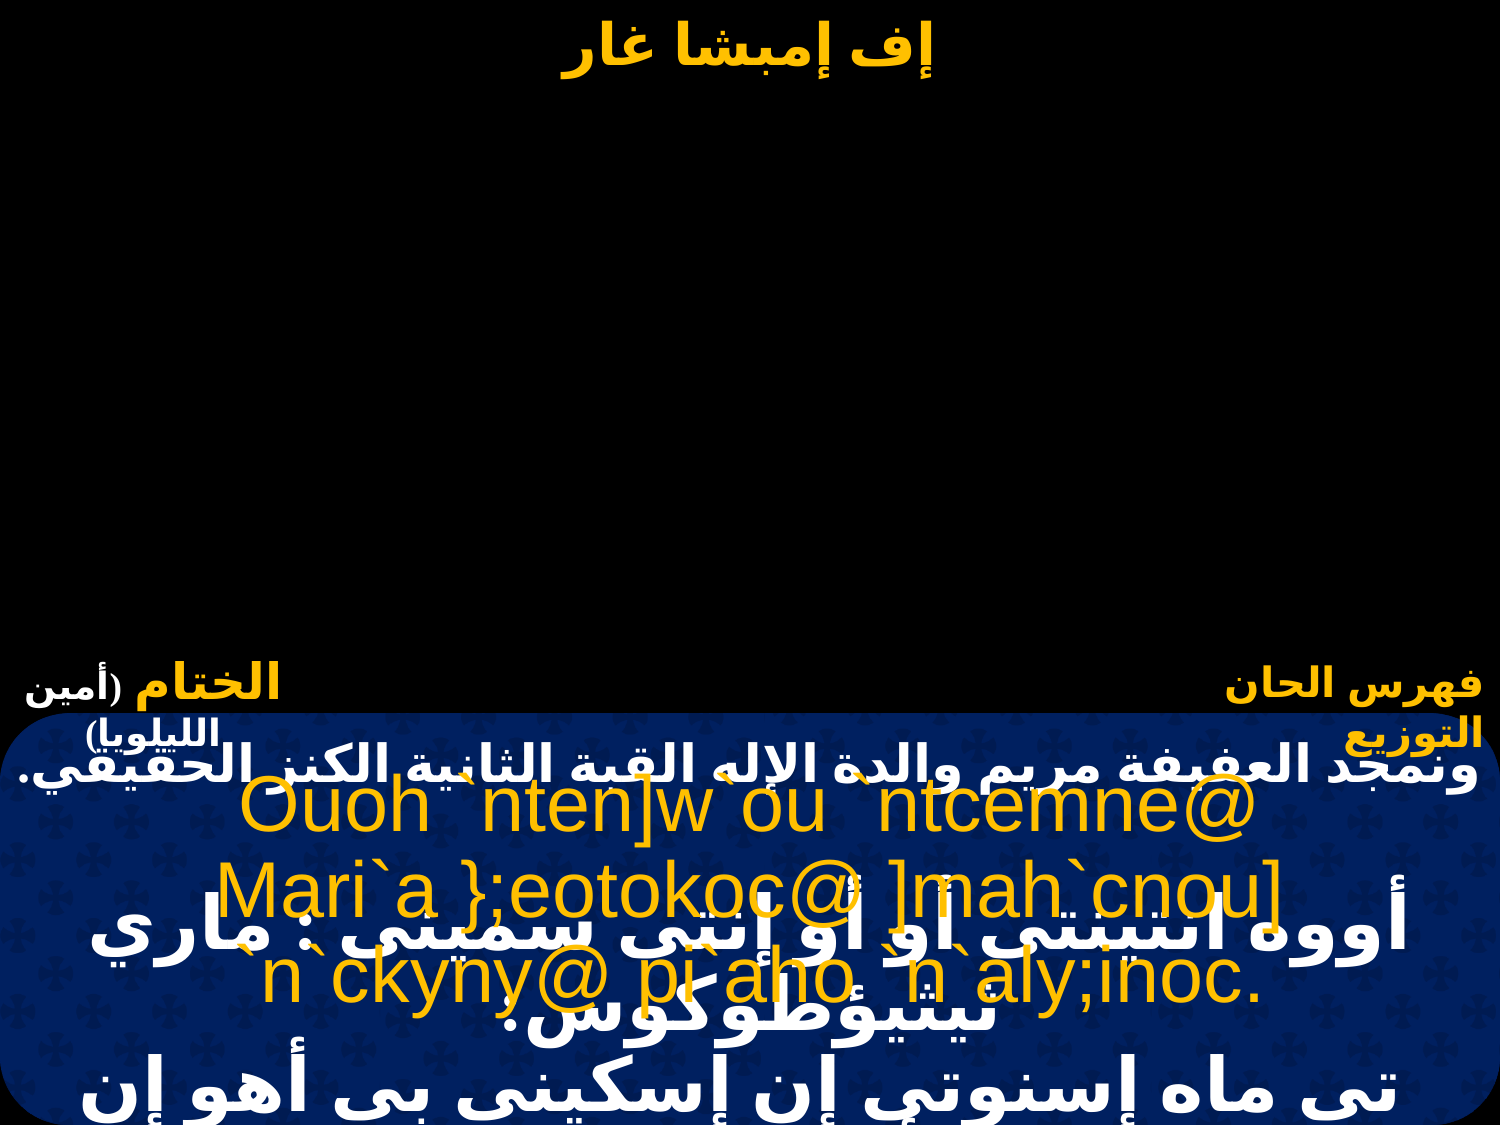

# ونمجد العفيفة مريم والدة الإله القبة الثانية الكنز الحقيقي.
Ouoh `nten]w`ou `ntcemne@ Mari`a };eotokoc@ ]mah`cnou] `n`ckyny@ pi`aho `n`aly;inoc.
أووه انتينتى أو أو إنتى سمينى : ماري ثيثيؤطوكوس:
 تى ماه إسنوتى إن إسكينى بى أهو إن أليثينوس.